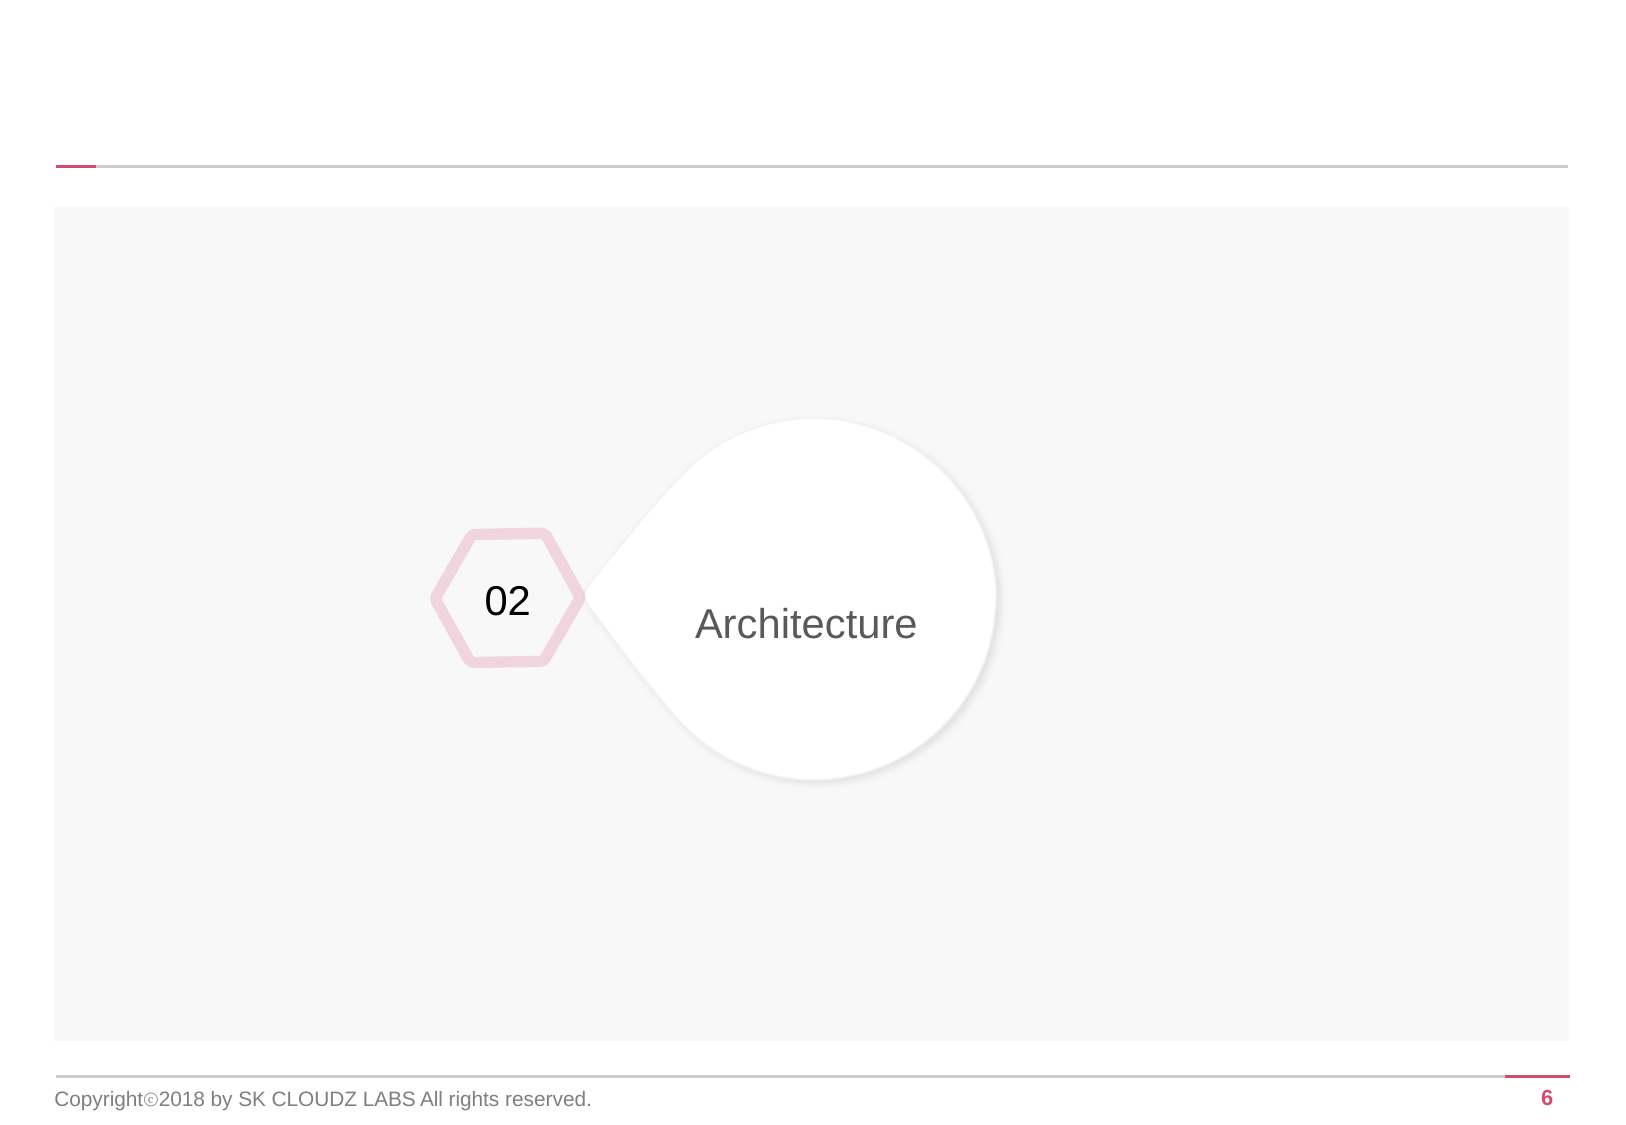

02
Architecture
Copyrightⓒ2018 by SK CLOUDZ LABS All rights reserved.